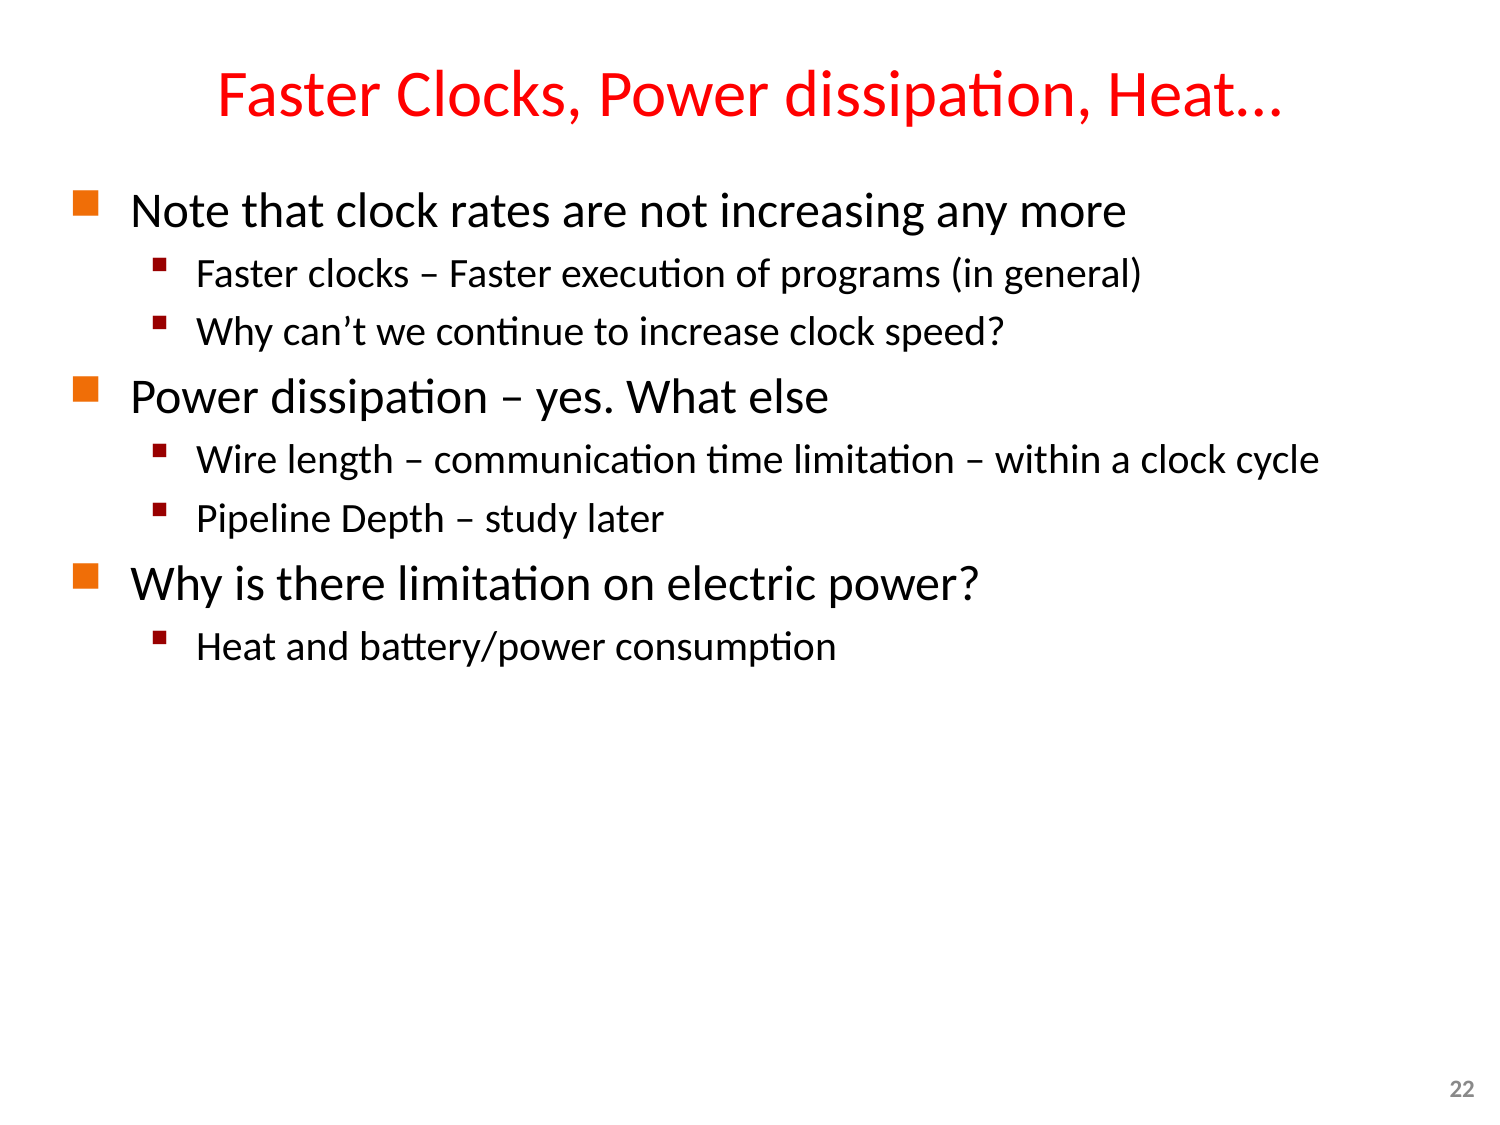

# Faster Clocks, Power dissipation, Heat…
Note that clock rates are not increasing any more
Faster clocks – Faster execution of programs (in general)
Why can’t we continue to increase clock speed?
Power dissipation – yes. What else
Wire length – communication time limitation – within a clock cycle
Pipeline Depth – study later
Why is there limitation on electric power?
Heat and battery/power consumption